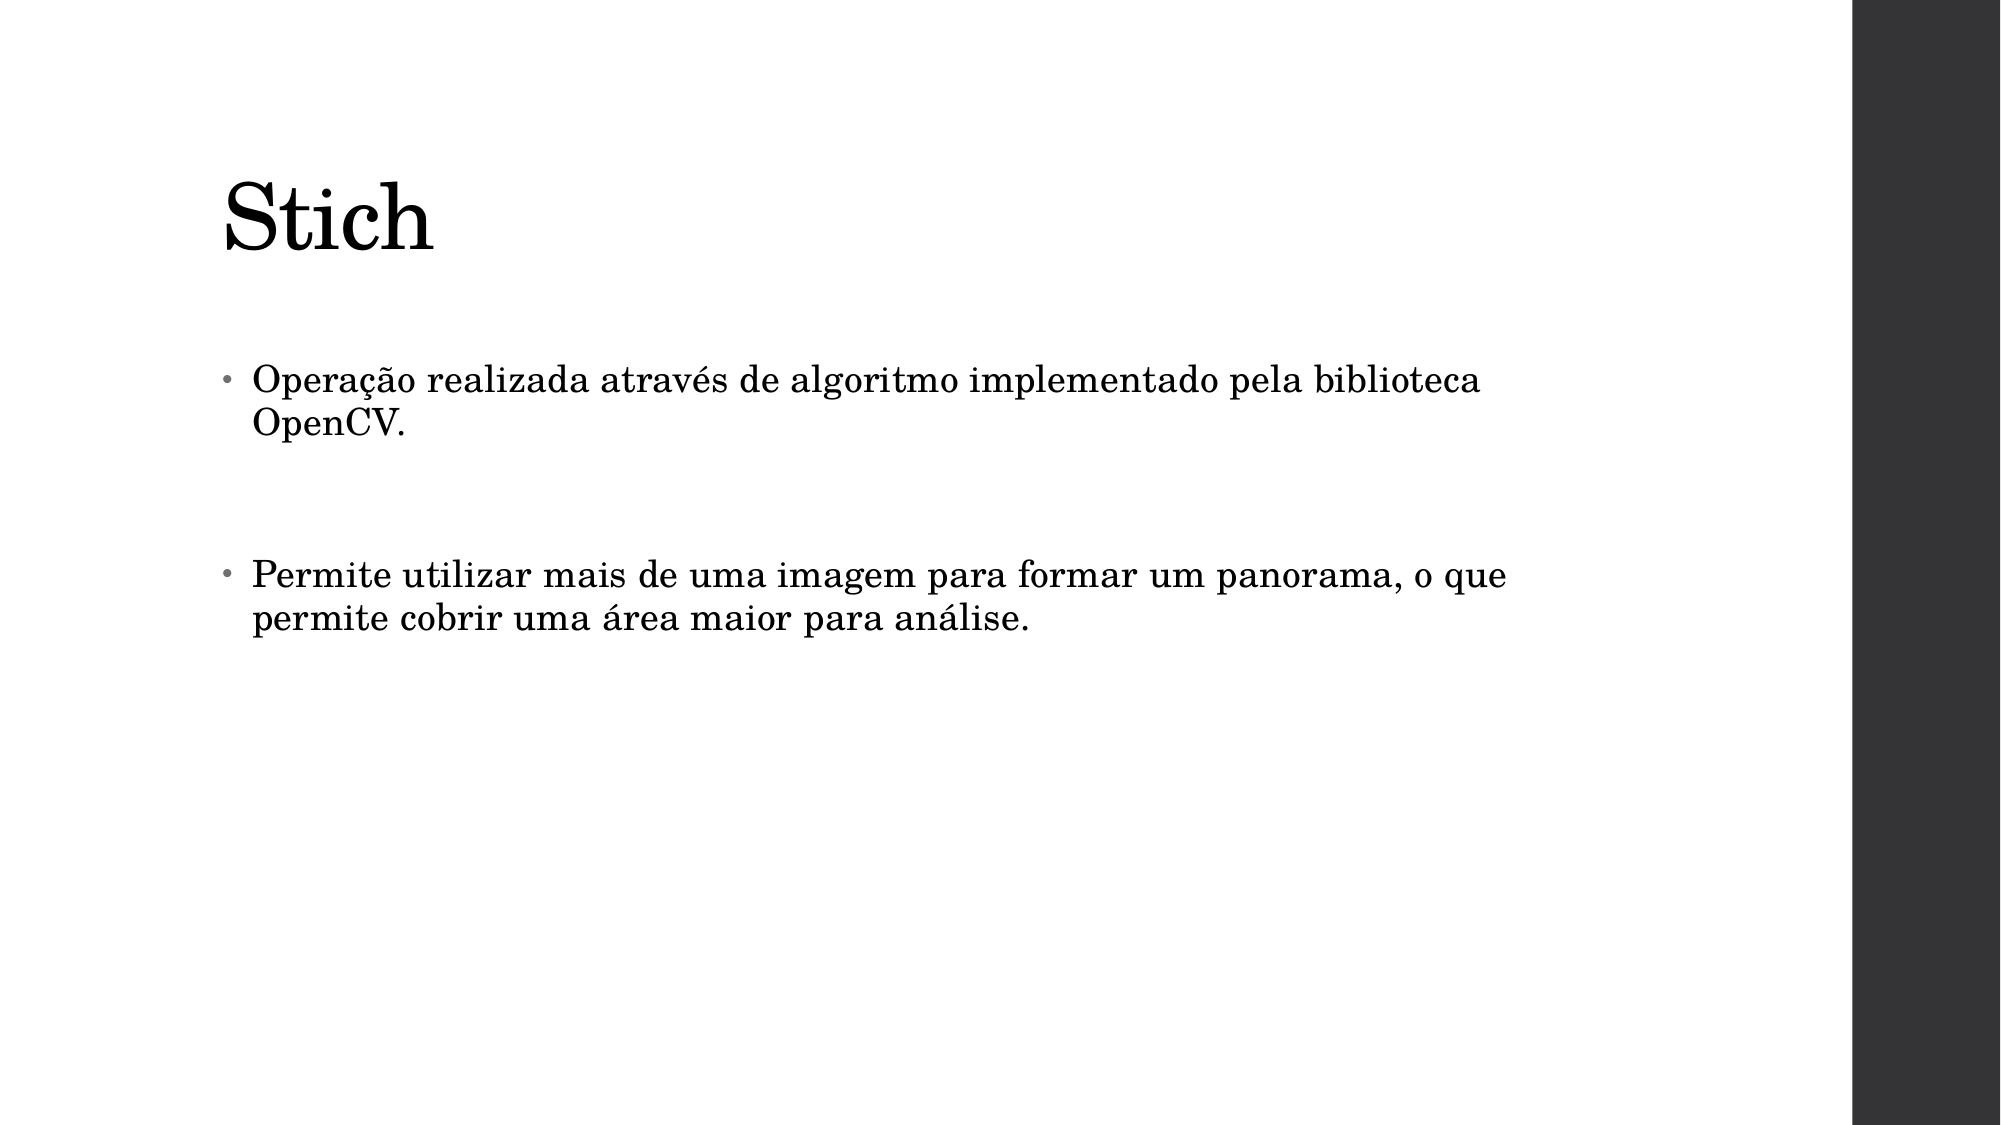

# Stich
Operação realizada através de algoritmo implementado pela biblioteca OpenCV.

Permite utilizar mais de uma imagem para formar um panorama, o que permite cobrir uma área maior para análise.